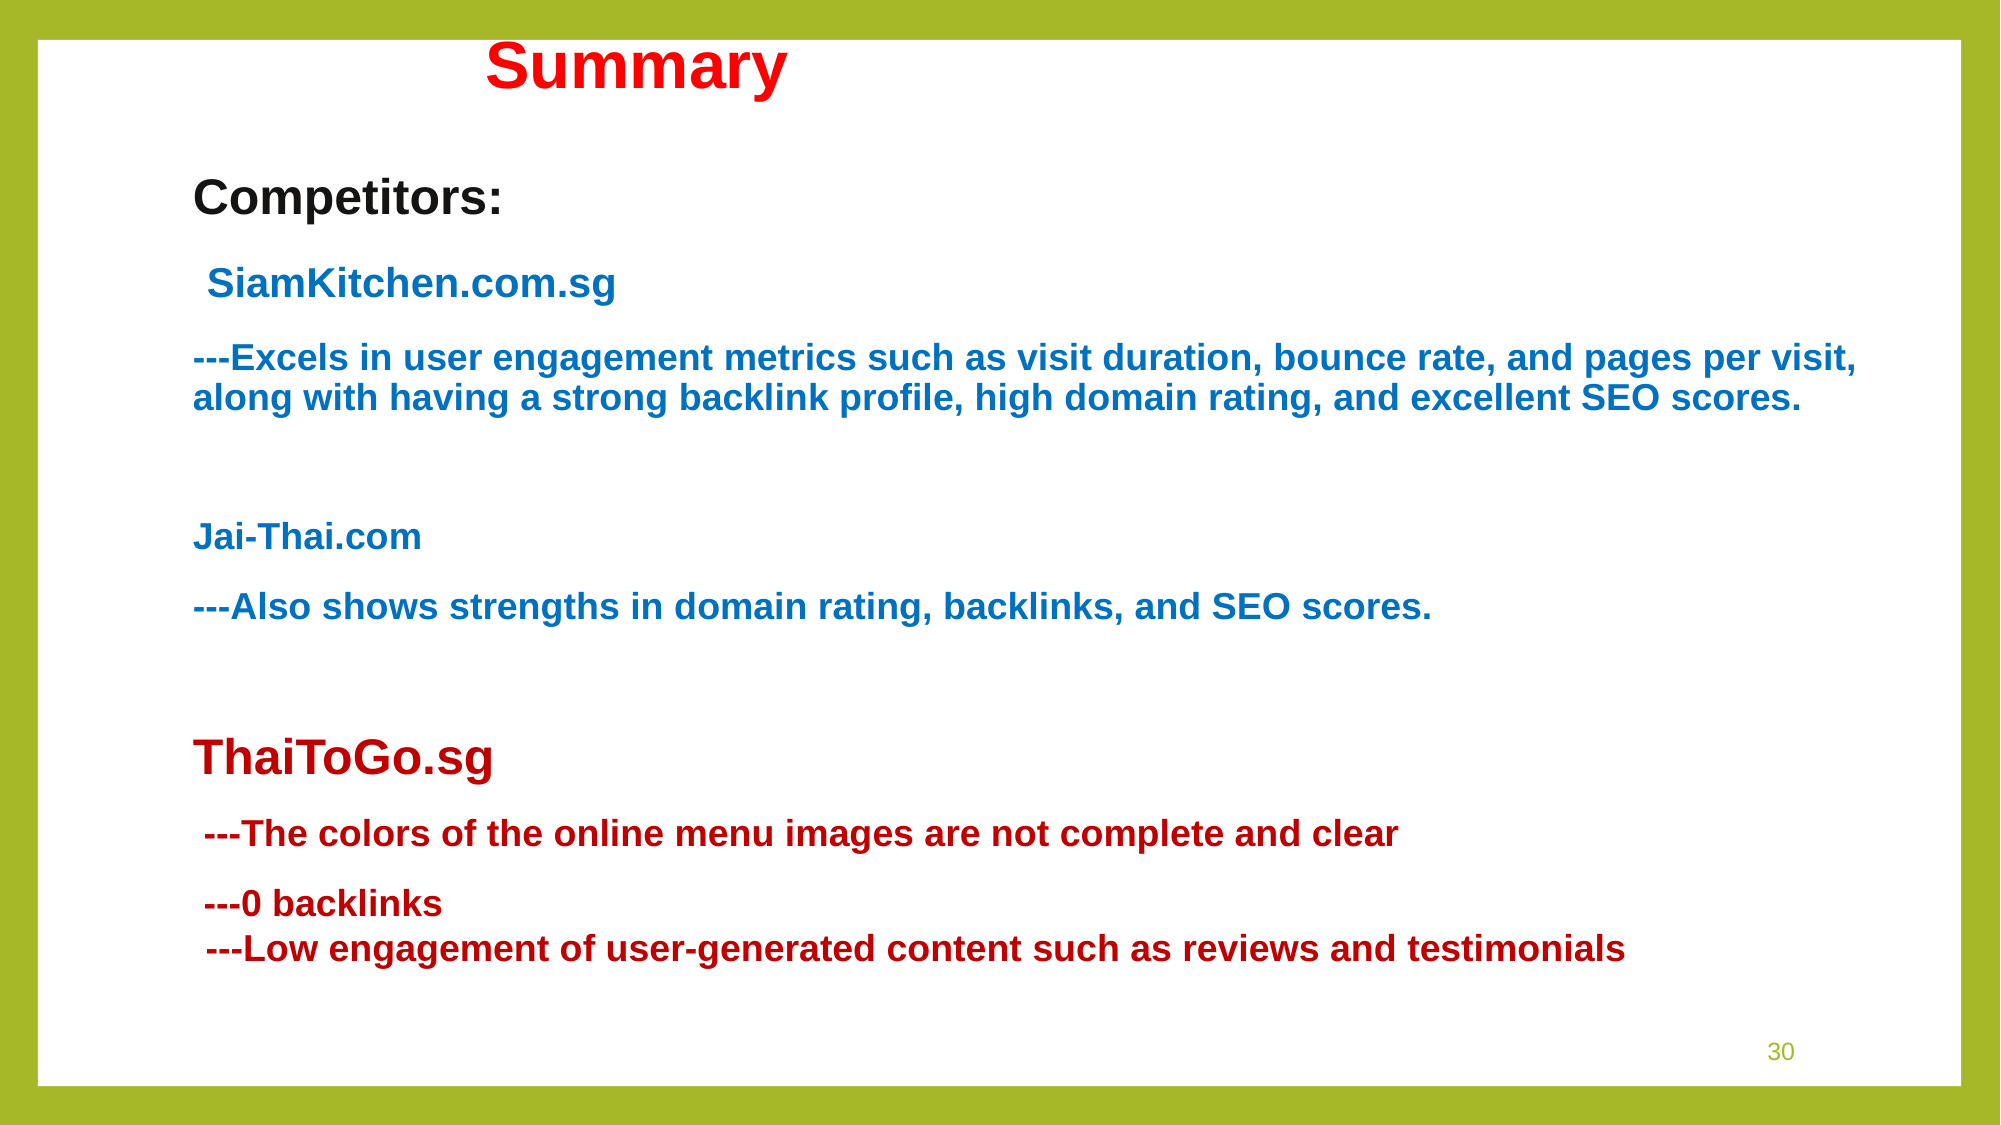

# Summary
Competitors:
 SiamKitchen.com.sg
---Excels in user engagement metrics such as visit duration, bounce rate, and pages per visit, along with having a strong backlink profile, high domain rating, and excellent SEO scores.

Jai-Thai.com
---Also shows strengths in domain rating, backlinks, and SEO scores.

ThaiToGo.sg
 ---The colors of the online menu images are not complete and clear
 ---0 backlinks
   ---Low engagement of user-generated content such as reviews and testimonials
30